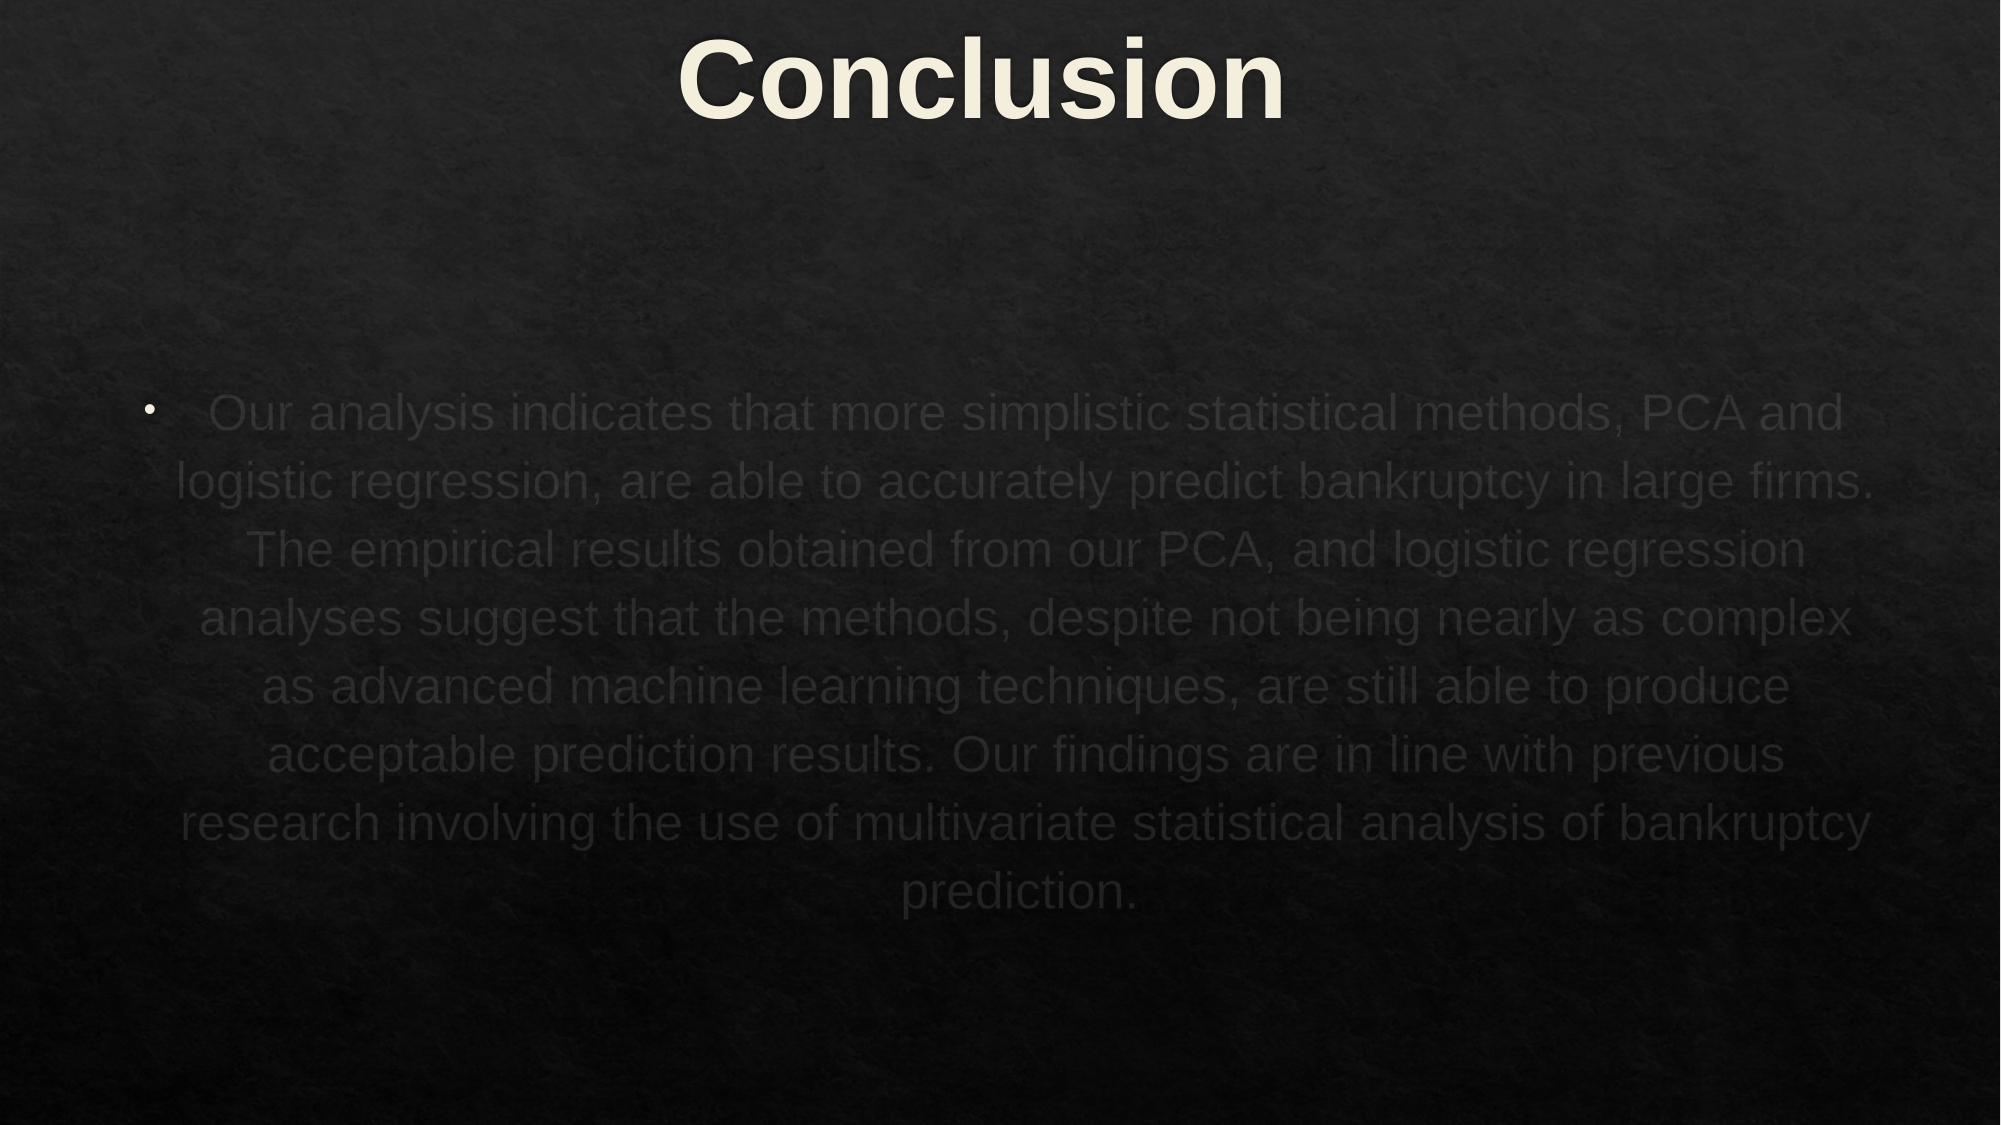

# Conclusion
Our analysis indicates that more simplistic statistical methods, PCA and logistic regression, are able to accurately predict bankruptcy in large firms. The empirical results obtained from our PCA, and logistic regression analyses suggest that the methods, despite not being nearly as complex as advanced machine learning techniques, are still able to produce acceptable prediction results. Our findings are in line with previous research involving the use of multivariate statistical analysis of bankruptcy prediction.